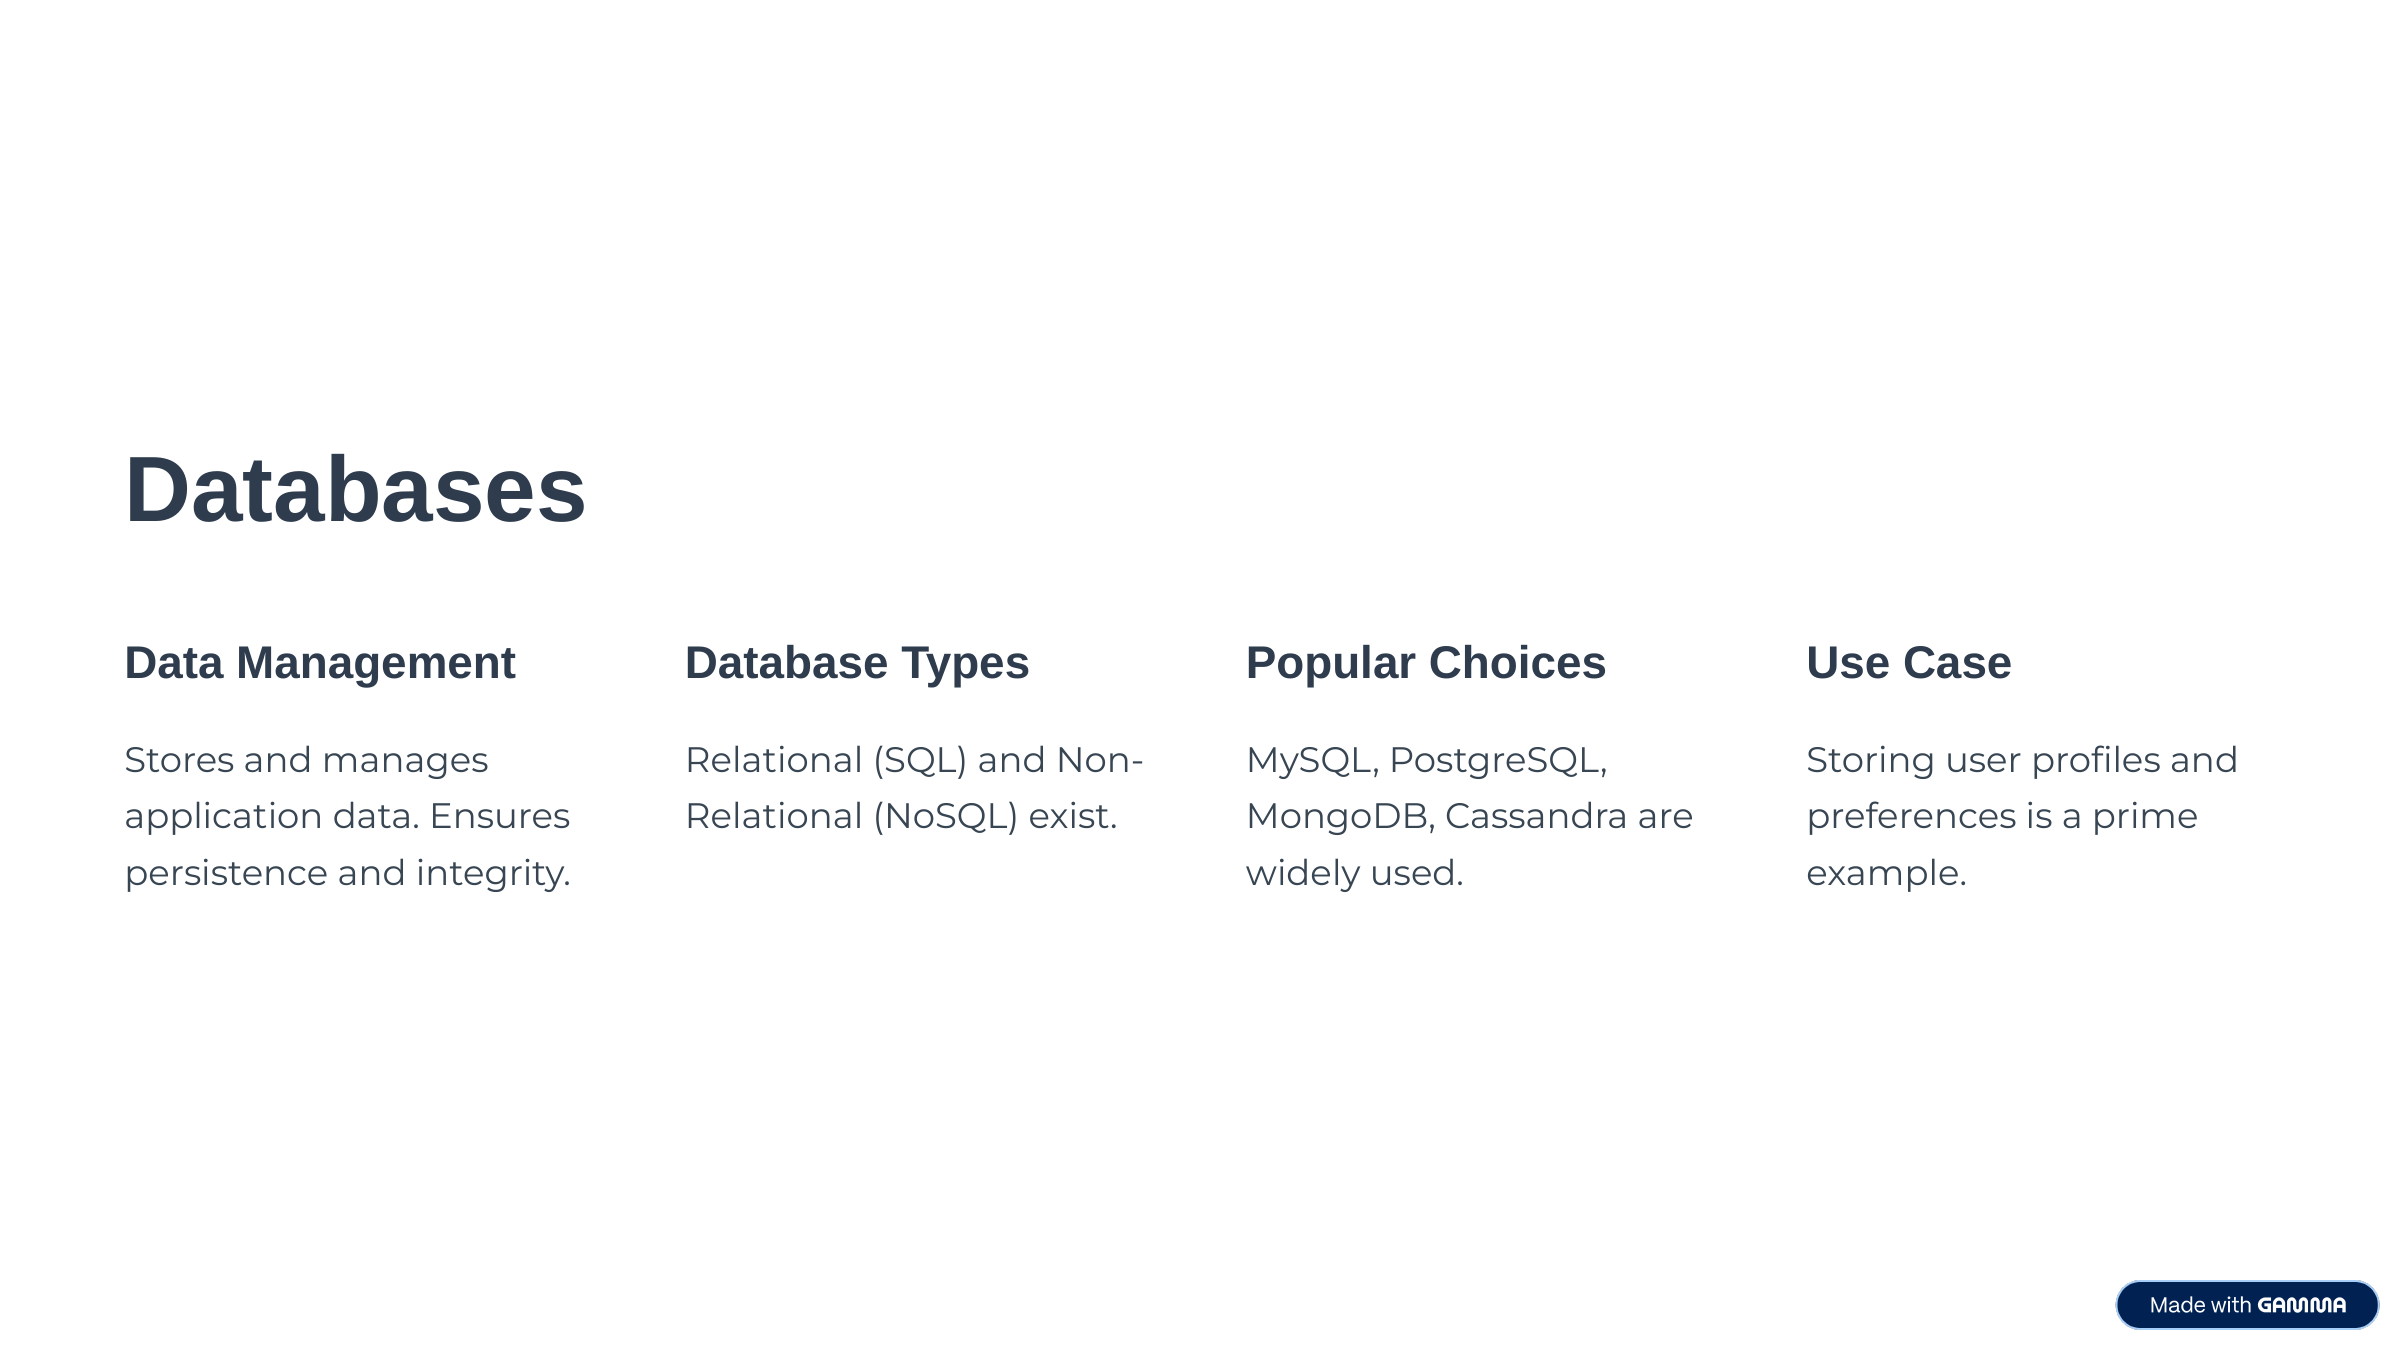

Databases
Data Management
Database Types
Popular Choices
Use Case
Stores and manages application data. Ensures persistence and integrity.
Relational (SQL) and Non-Relational (NoSQL) exist.
MySQL, PostgreSQL, MongoDB, Cassandra are widely used.
Storing user profiles and preferences is a prime example.